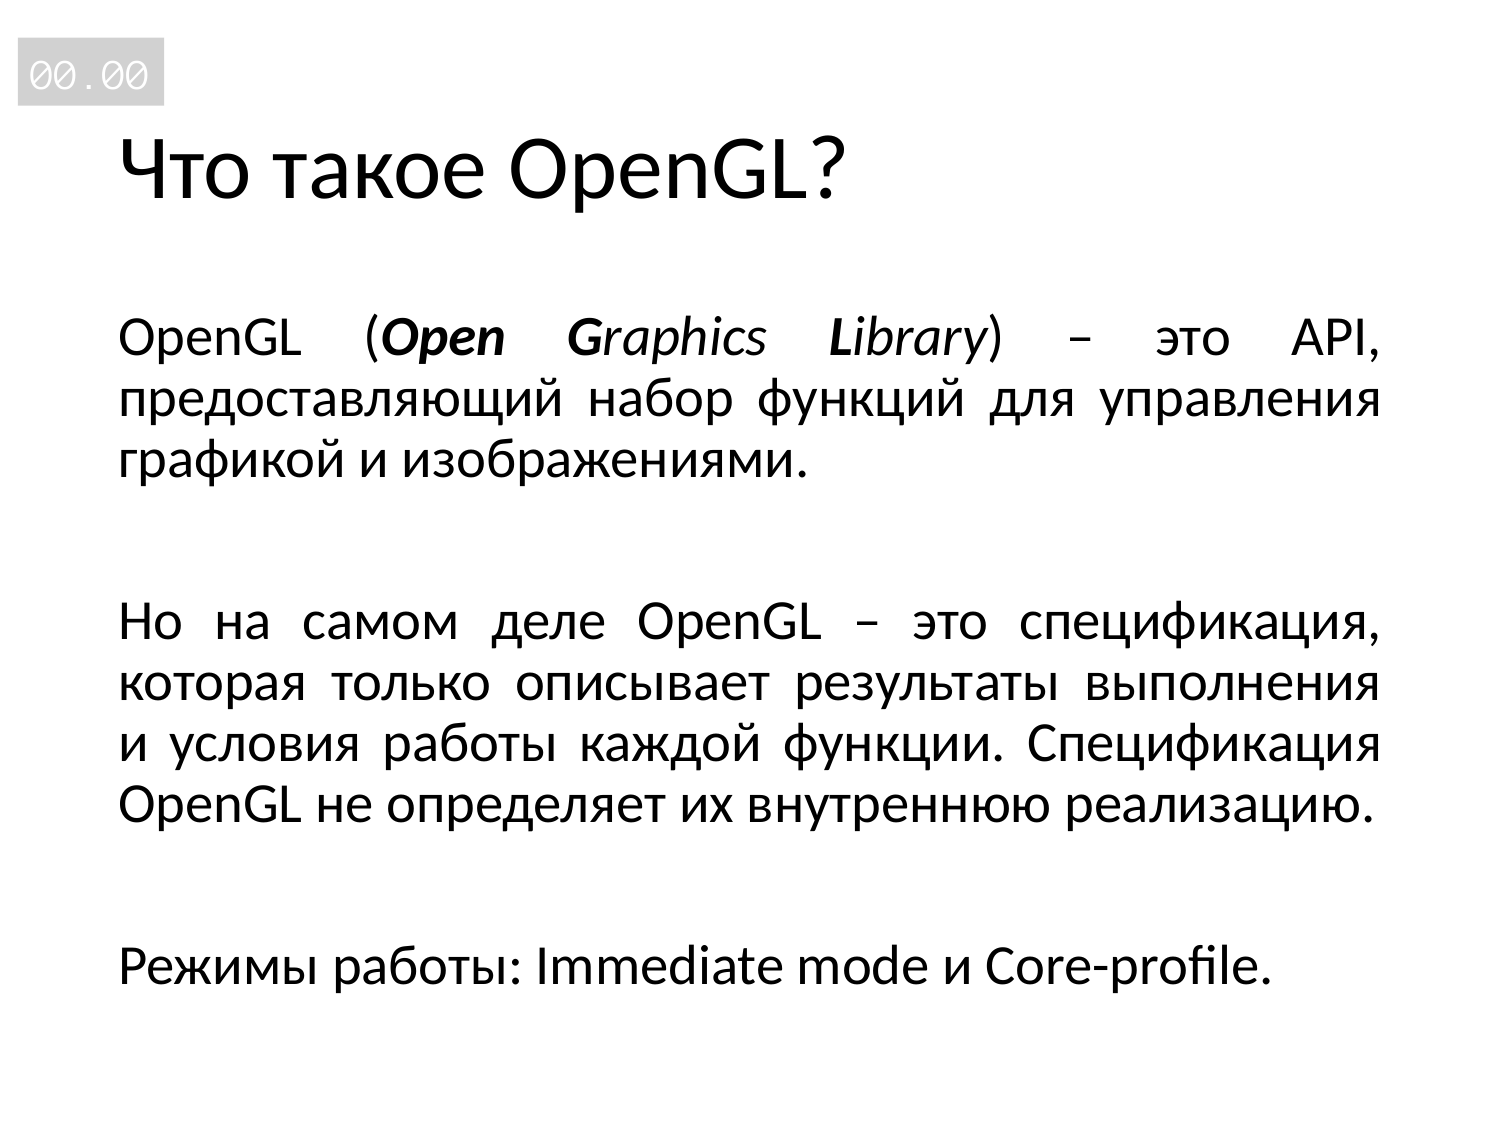

00.00
# Что такое OpenGL?
OpenGL (Open Graphics Library) – это API, предоставляющий набор функций для управления графикой и изображениями.

Но на самом деле OpenGL – это спецификация, которая только описывает результаты выполнения и условия работы каждой функции. Спецификация OpenGL не определяет их внутреннюю реализацию.

Режимы работы: Immediate mode и Core-profile.